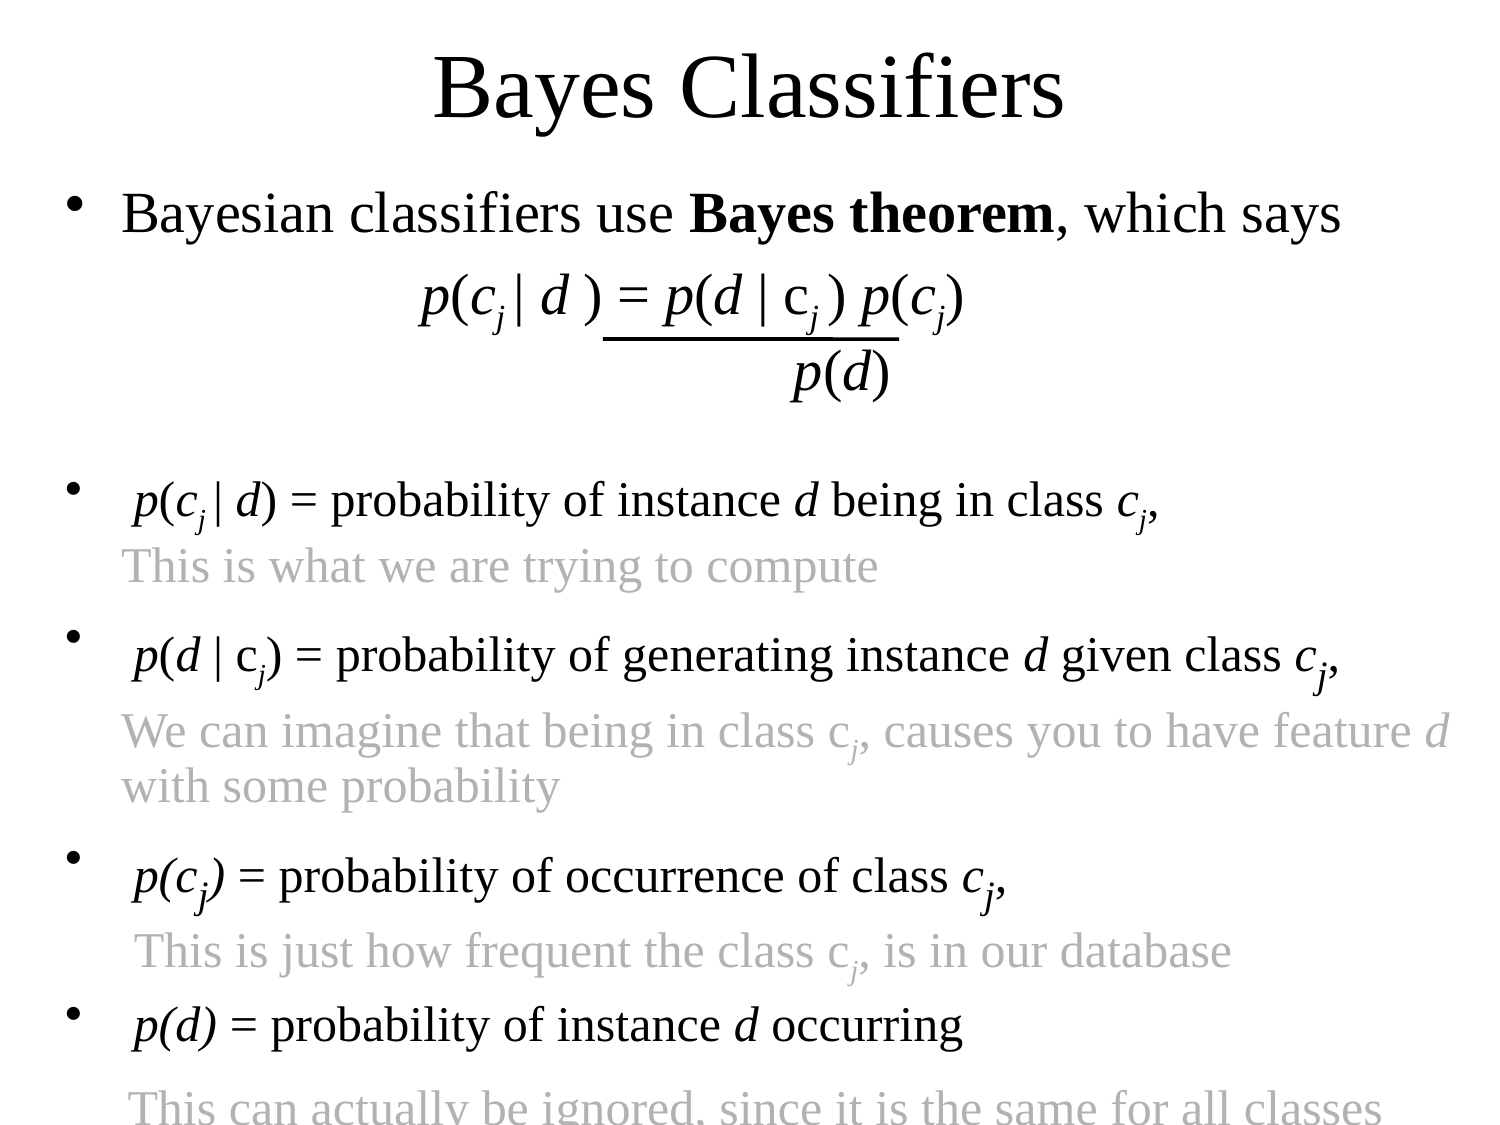

# Bayes Classifiers
Bayesian classifiers use Bayes theorem, which says
			p(cj | d ) = p(d | cj ) p(cj)
		           		     p(d)
 p(cj | d) = probability of instance d being in class cj,
	This is what we are trying to compute
 p(d | cj) = probability of generating instance d given class cj,
	We can imagine that being in class cj, causes you to have feature d with some probability
 p(cj) = probability of occurrence of class cj,
	 This is just how frequent the class cj, is in our database
 p(d) = probability of instance d occurring
     This can actually be ignored, since it is the same for all classes